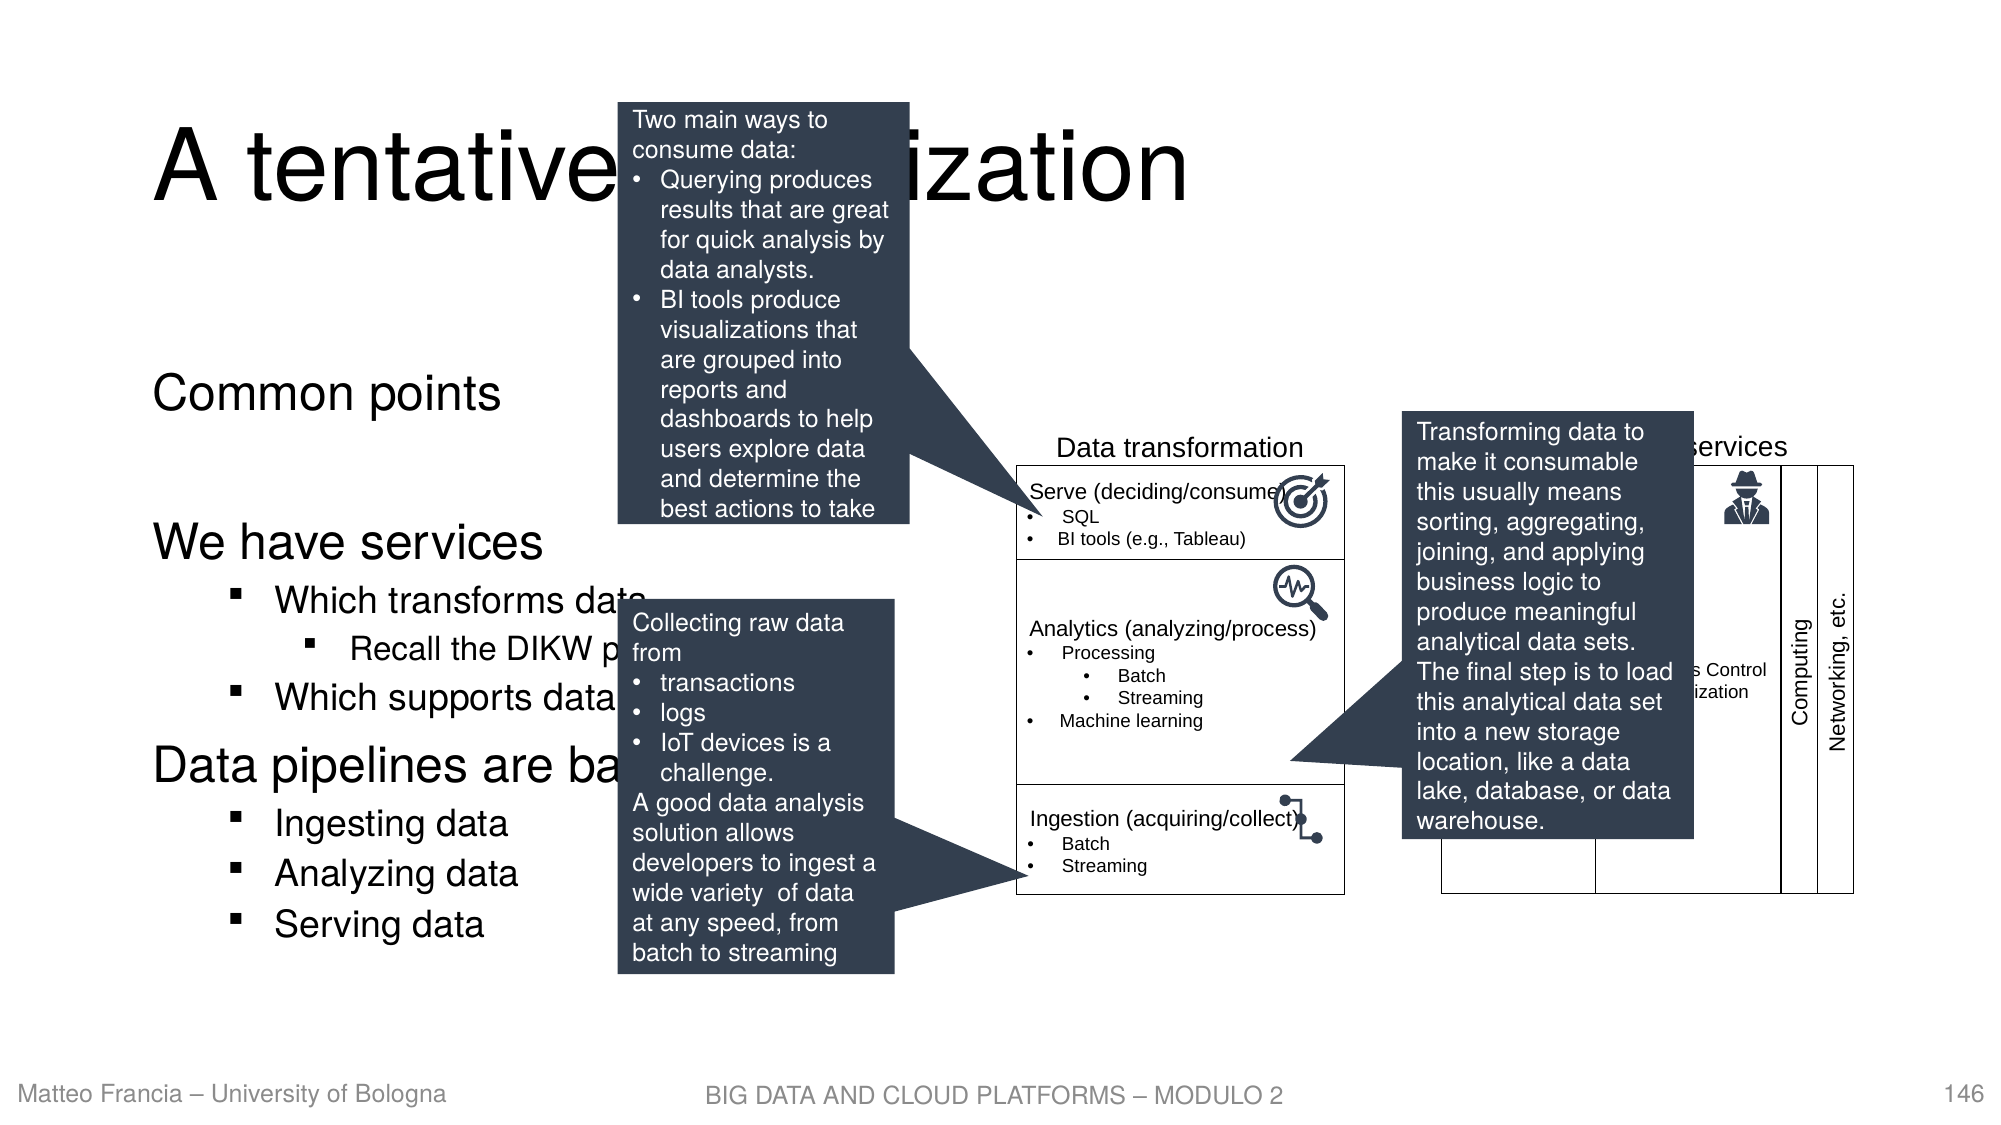

# A tentative organization
Two main ways to consume data:
Querying produces results that are great for quick analysis by data analysts.
BI tools produce visualizations that are grouped into reports and dashboards to help users explore data and determine the best actions to take
Common points

We have services
Which transforms data
Recall the DIKW pyramid
Which supports data transformation
Data pipelines are based on
Ingesting data
Analyzing data
Serving data
Transforming data to make it consumable this usually means sorting, aggregating, joining, and applying business logic to produce meaningful analytical data sets. The final step is to load this analytical data set into a new storage location, like a data lake, database, or data warehouse.
Supporting services
Data
transformation

Serve (deciding/consume)

•
SQL
•
BI tools (e.g., Tableau)

Storage
Analytics (analyzing/process)
Security
(organizing)
•
Processing
•
Access Control
Networking, etc.
•
File
Computing
•
Batch
•
Authorization
•
Object
•
Streaming
•
DB
•
Machine learning

Ingestion (acquiring/collect)
•
Batch
•
Streaming
Collecting raw data from
transactions
logs
IoT devices is a challenge.
A good data analysis solution allows developers to ingest a wide variety  of data at any speed, from batch to streaming

146
Matteo Francia – University of Bologna